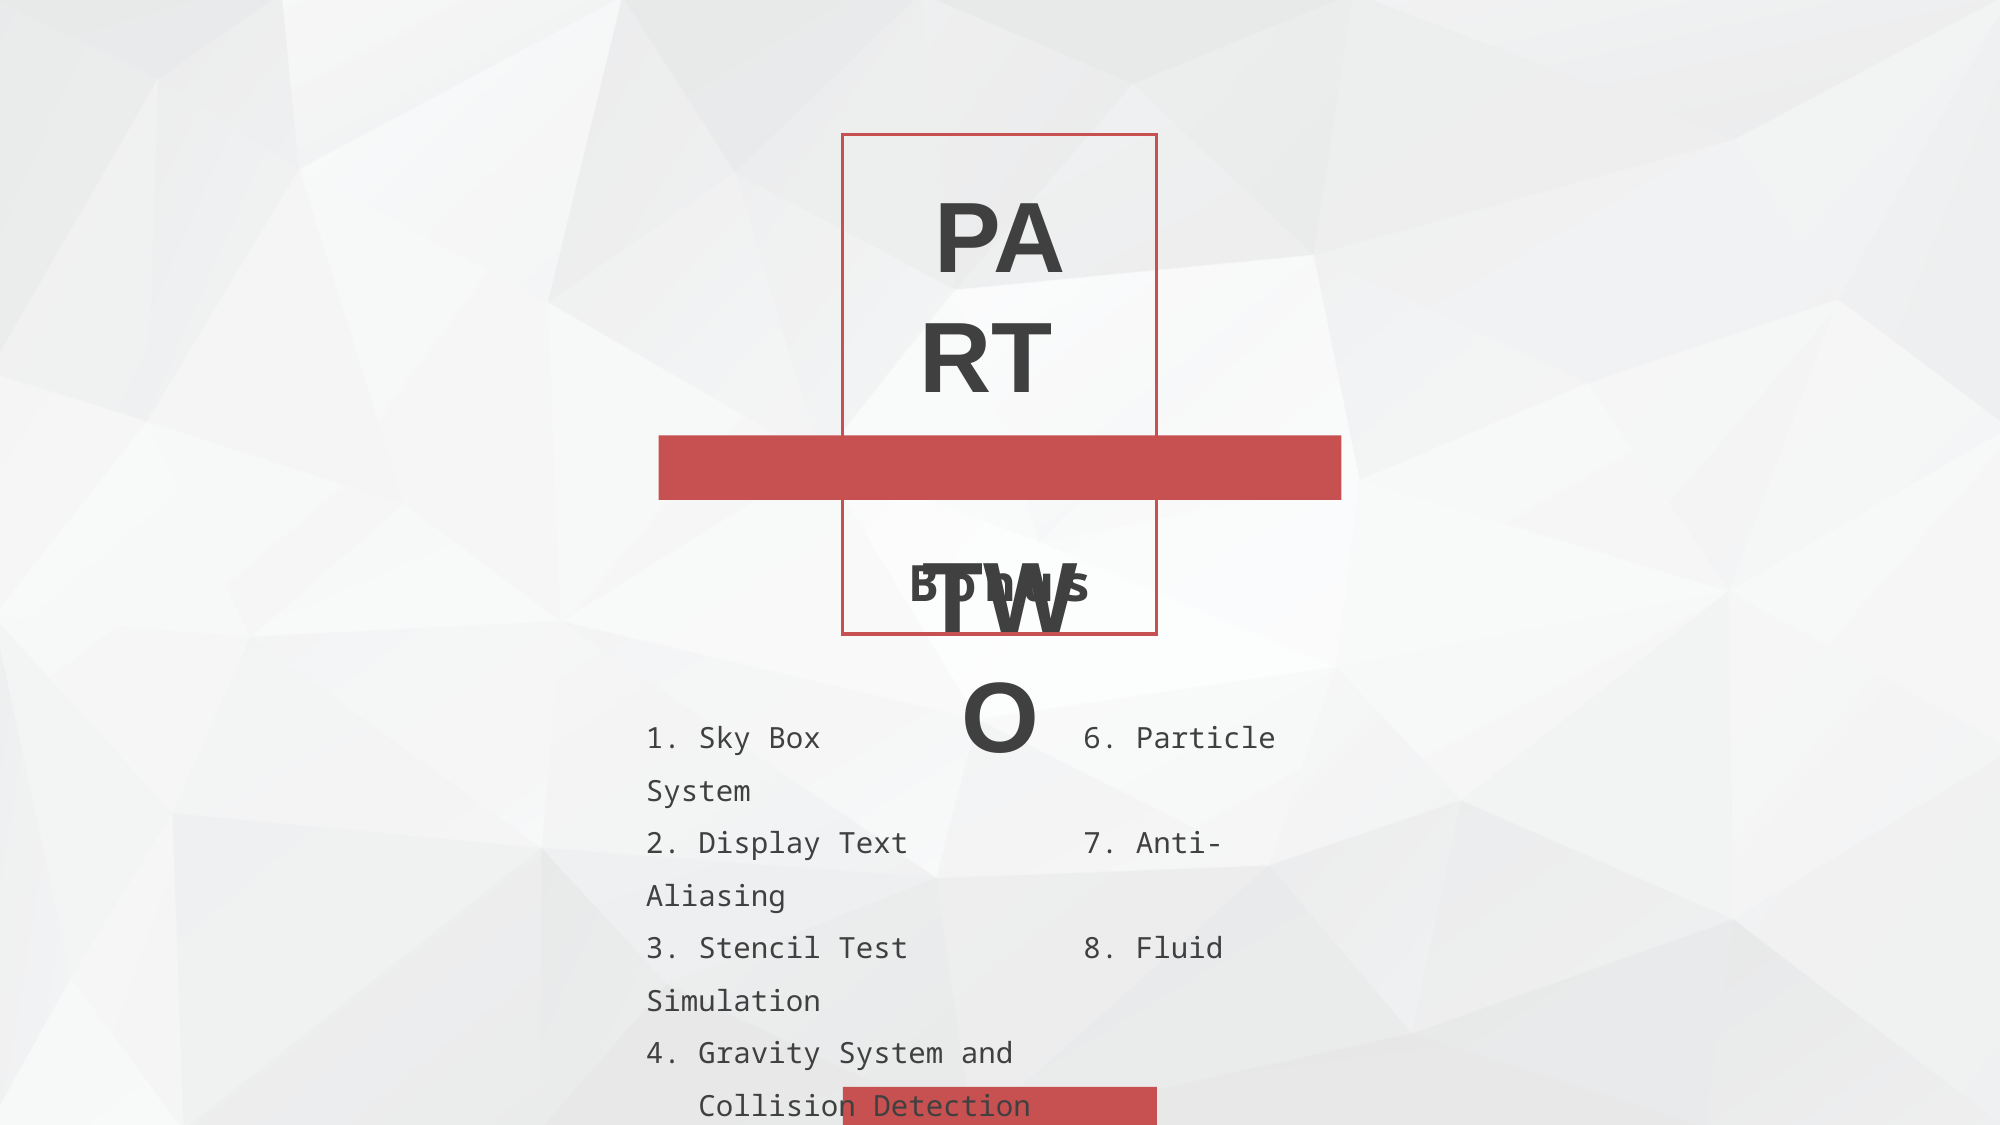

PART   TWO

Bonus
1. Sky Box               6. Particle System
2. Display Text          7. Anti-Aliasing
3. Stencil Test          8. Fluid Simulation
4. Gravity System and
   Collision Detection
5. Skeletal Animation